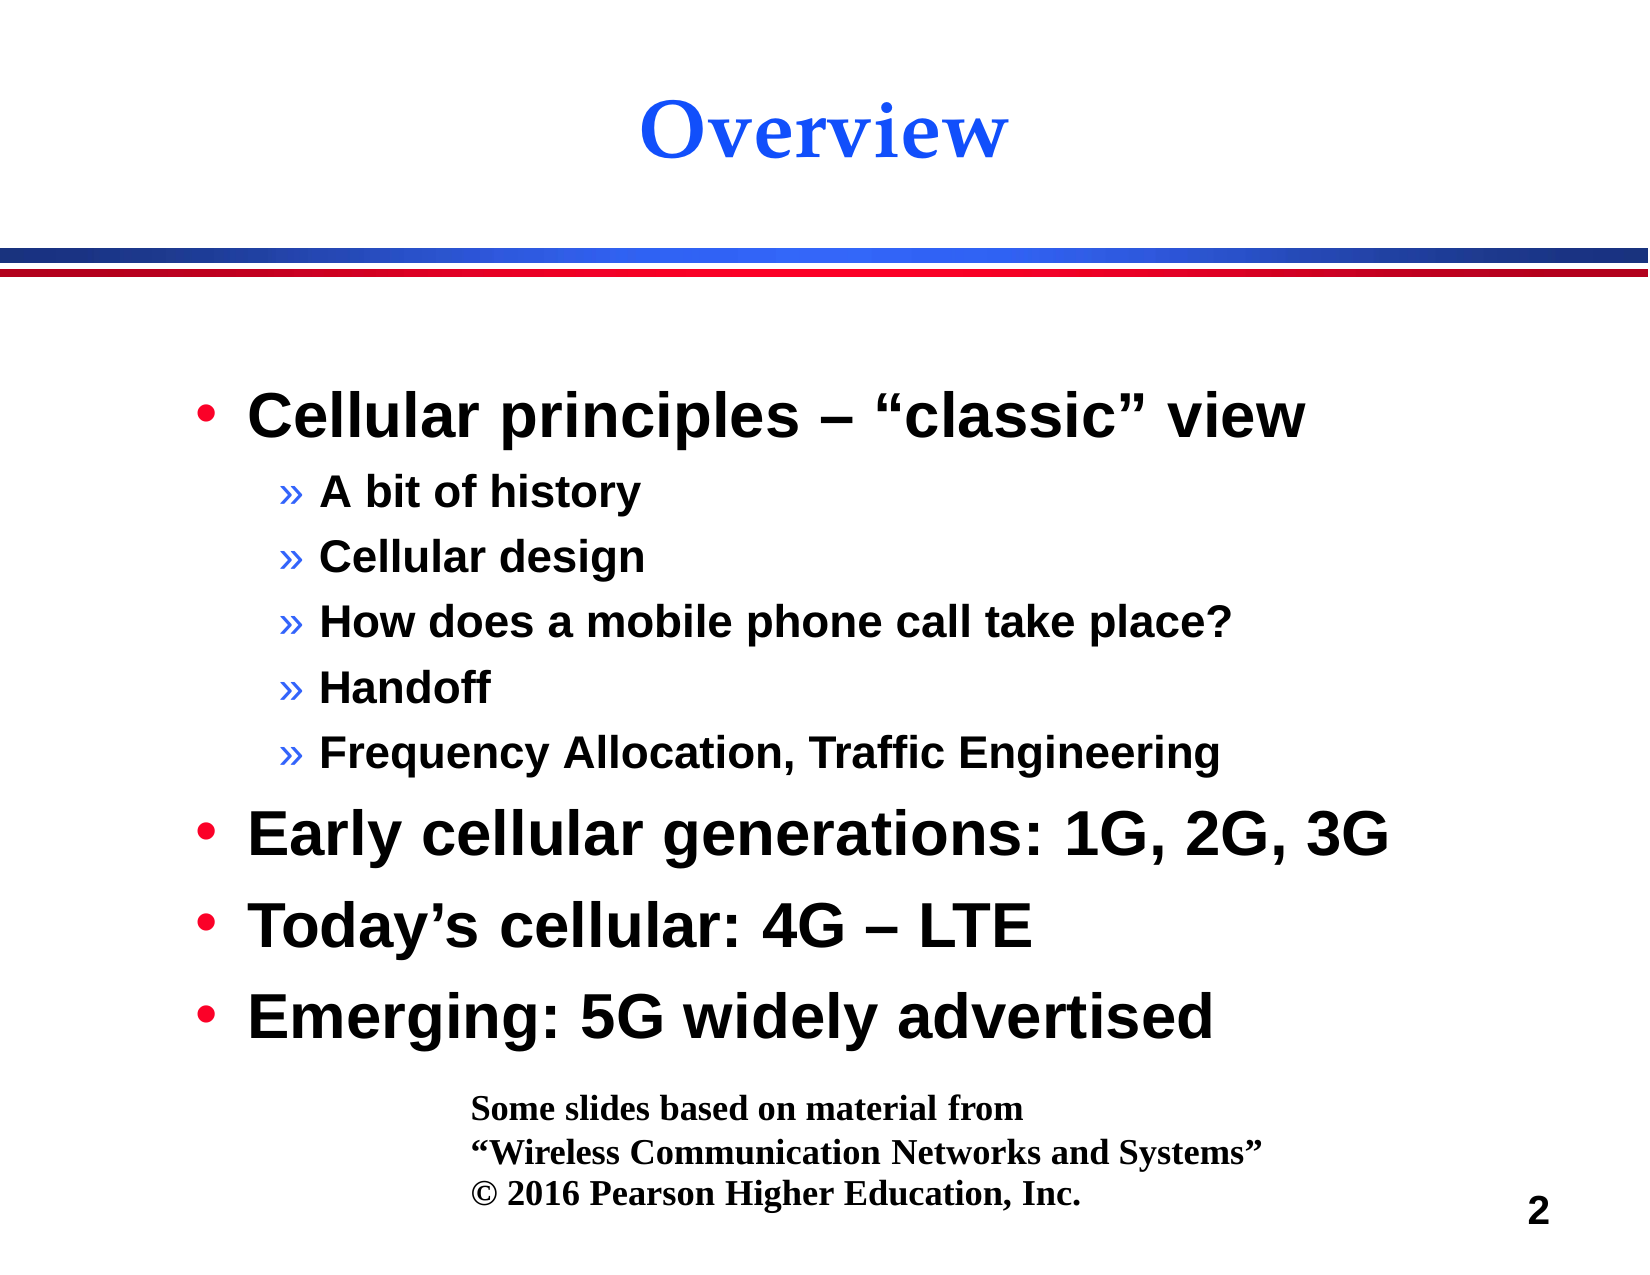

# Overview
Cellular principles – “classic” view
» A bit of history
» Cellular design
» How does a mobile phone call take place?
» Handoff
» Frequency Allocation, Traffic Engineering
Early cellular generations: 1G, 2G, 3G
Today’s cellular: 4G – LTE
Emerging: 5G widely advertised
Some slides based on material from
“Wireless Communication Networks and Systems”
© 2016 Pearson Higher Education, Inc.

2